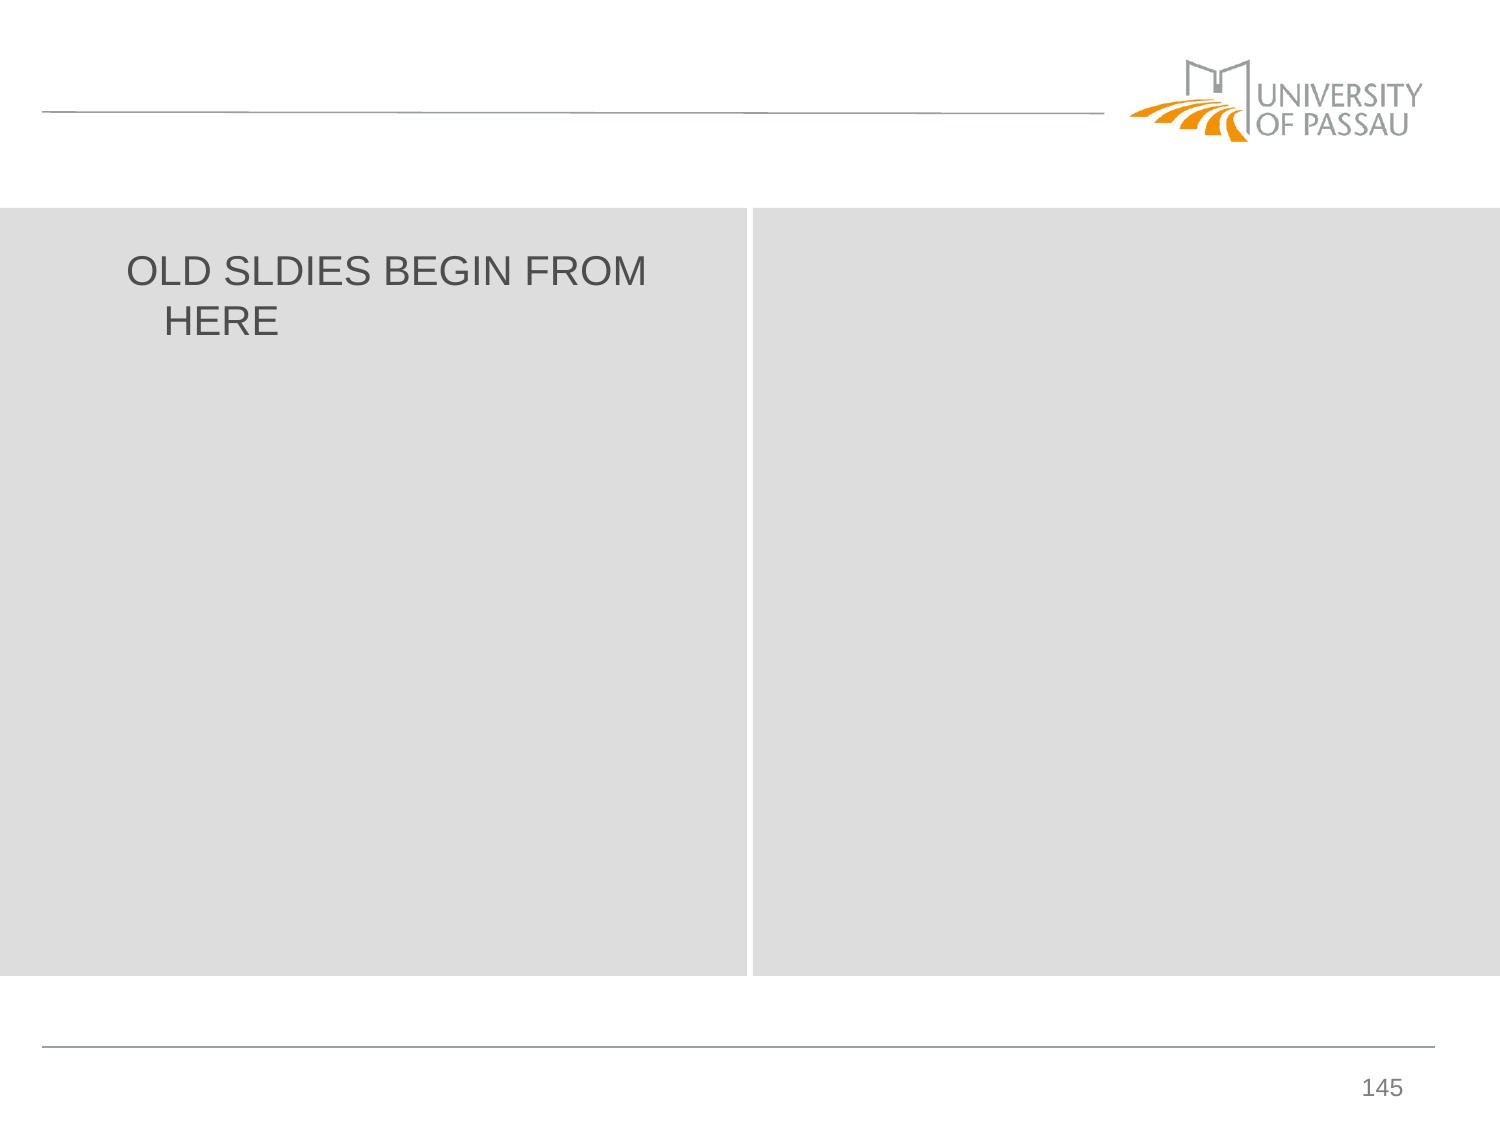

#

OLD SLDIES BEGIN FROM HERE
145